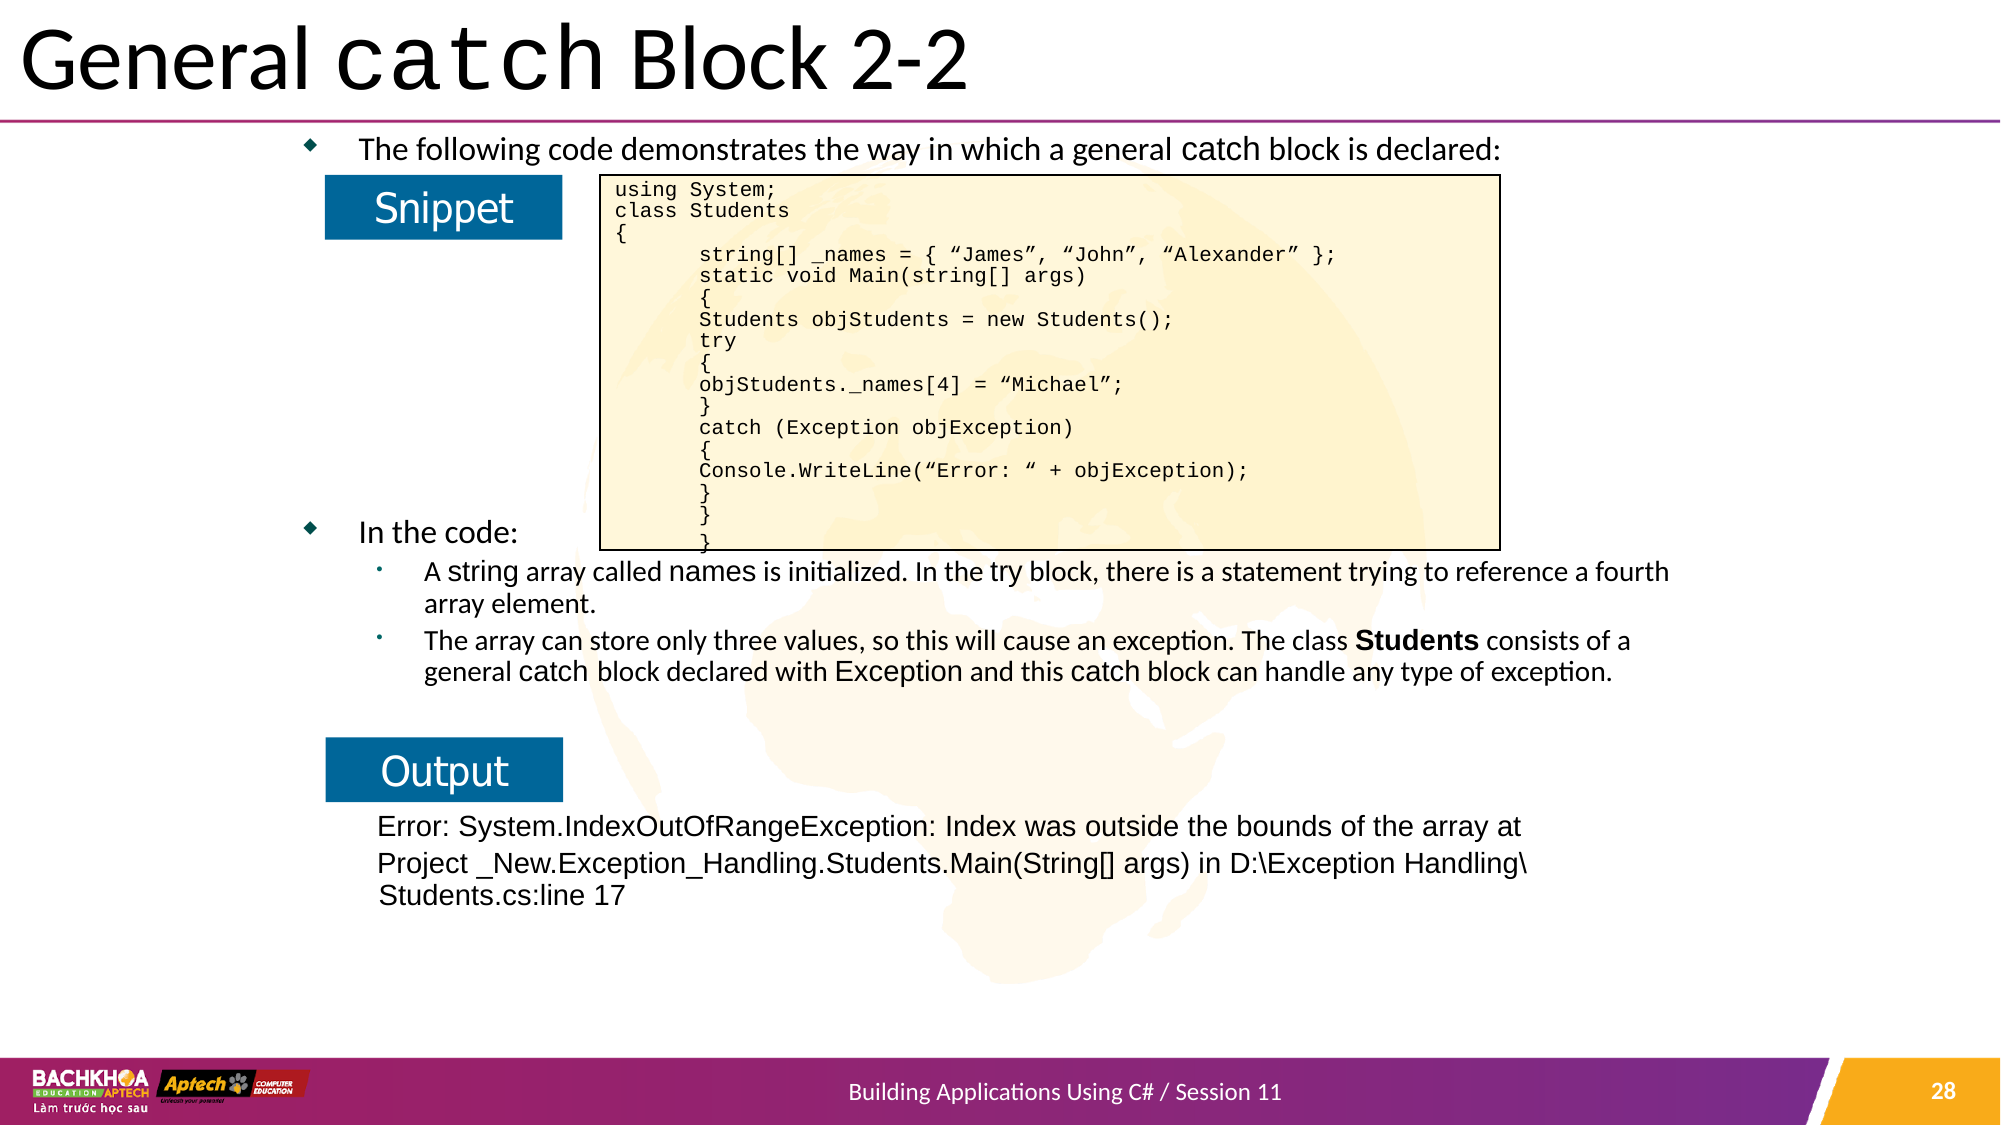

# General catch Block 2-2
The following code demonstrates the way in which a general catch block is declared:

In the code:
A string array called names is initialized. In the try block, there is a statement trying to reference a fourth array element.
The array can store only three values, so this will cause an exception. The class Students consists of a general catch block declared with Exception and this catch block can handle any type of exception.

Error: System.IndexOutOfRangeException: Index was outside the bounds of the array at
Project _New.Exception_Handling.Students.Main(String[] args) in D:\Exception Handling\Students.cs:line 17

using System;
class Students
{
string[] _names = { “James”, “John”, “Alexander” };
static void Main(string[] args)
{
Students objStudents = new Students();
try
{
objStudents._names[4] = “Michael”;
}
catch (Exception objException)
{
Console.WriteLine(“Error: “ + objException);
}
}
}
Snippet
Output
28
Building Applications Using C# / Session 11